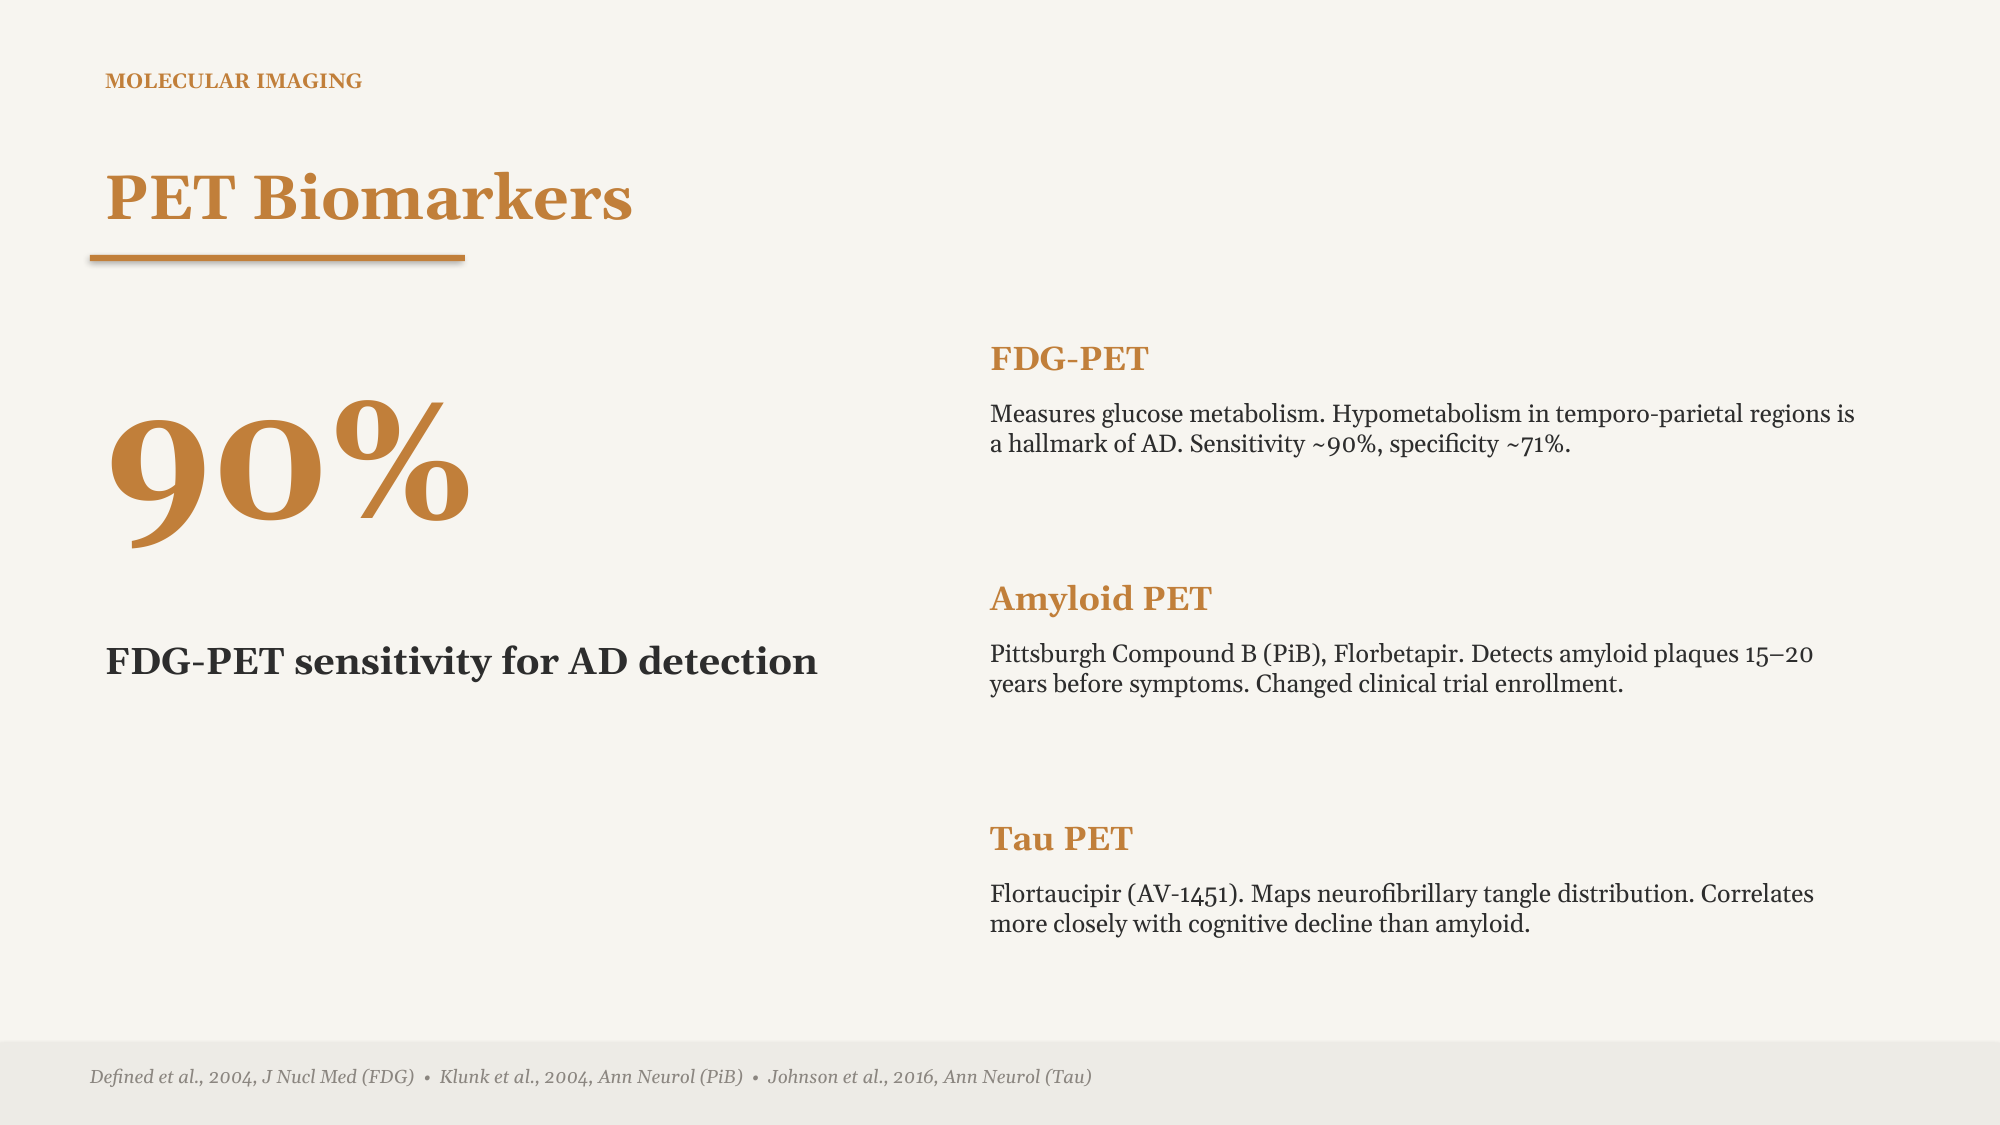

MOLECULAR IMAGING
PET Biomarkers

FDG-PET
90%
Measures glucose metabolism. Hypometabolism in temporo-parietal regions is a hallmark of AD. Sensitivity ~90%, specificity ~71%.
Amyloid PET
FDG-PET sensitivity for AD detection
Pittsburgh Compound B (PiB), Florbetapir. Detects amyloid plaques 15–20 years before symptoms. Changed clinical trial enrollment.
Tau PET
Flortaucipir (AV-1451). Maps neurofibrillary tangle distribution. Correlates more closely with cognitive decline than amyloid.

Defined et al., 2004, J Nucl Med (FDG)  •  Klunk et al., 2004, Ann Neurol (PiB)  •  Johnson et al., 2016, Ann Neurol (Tau)